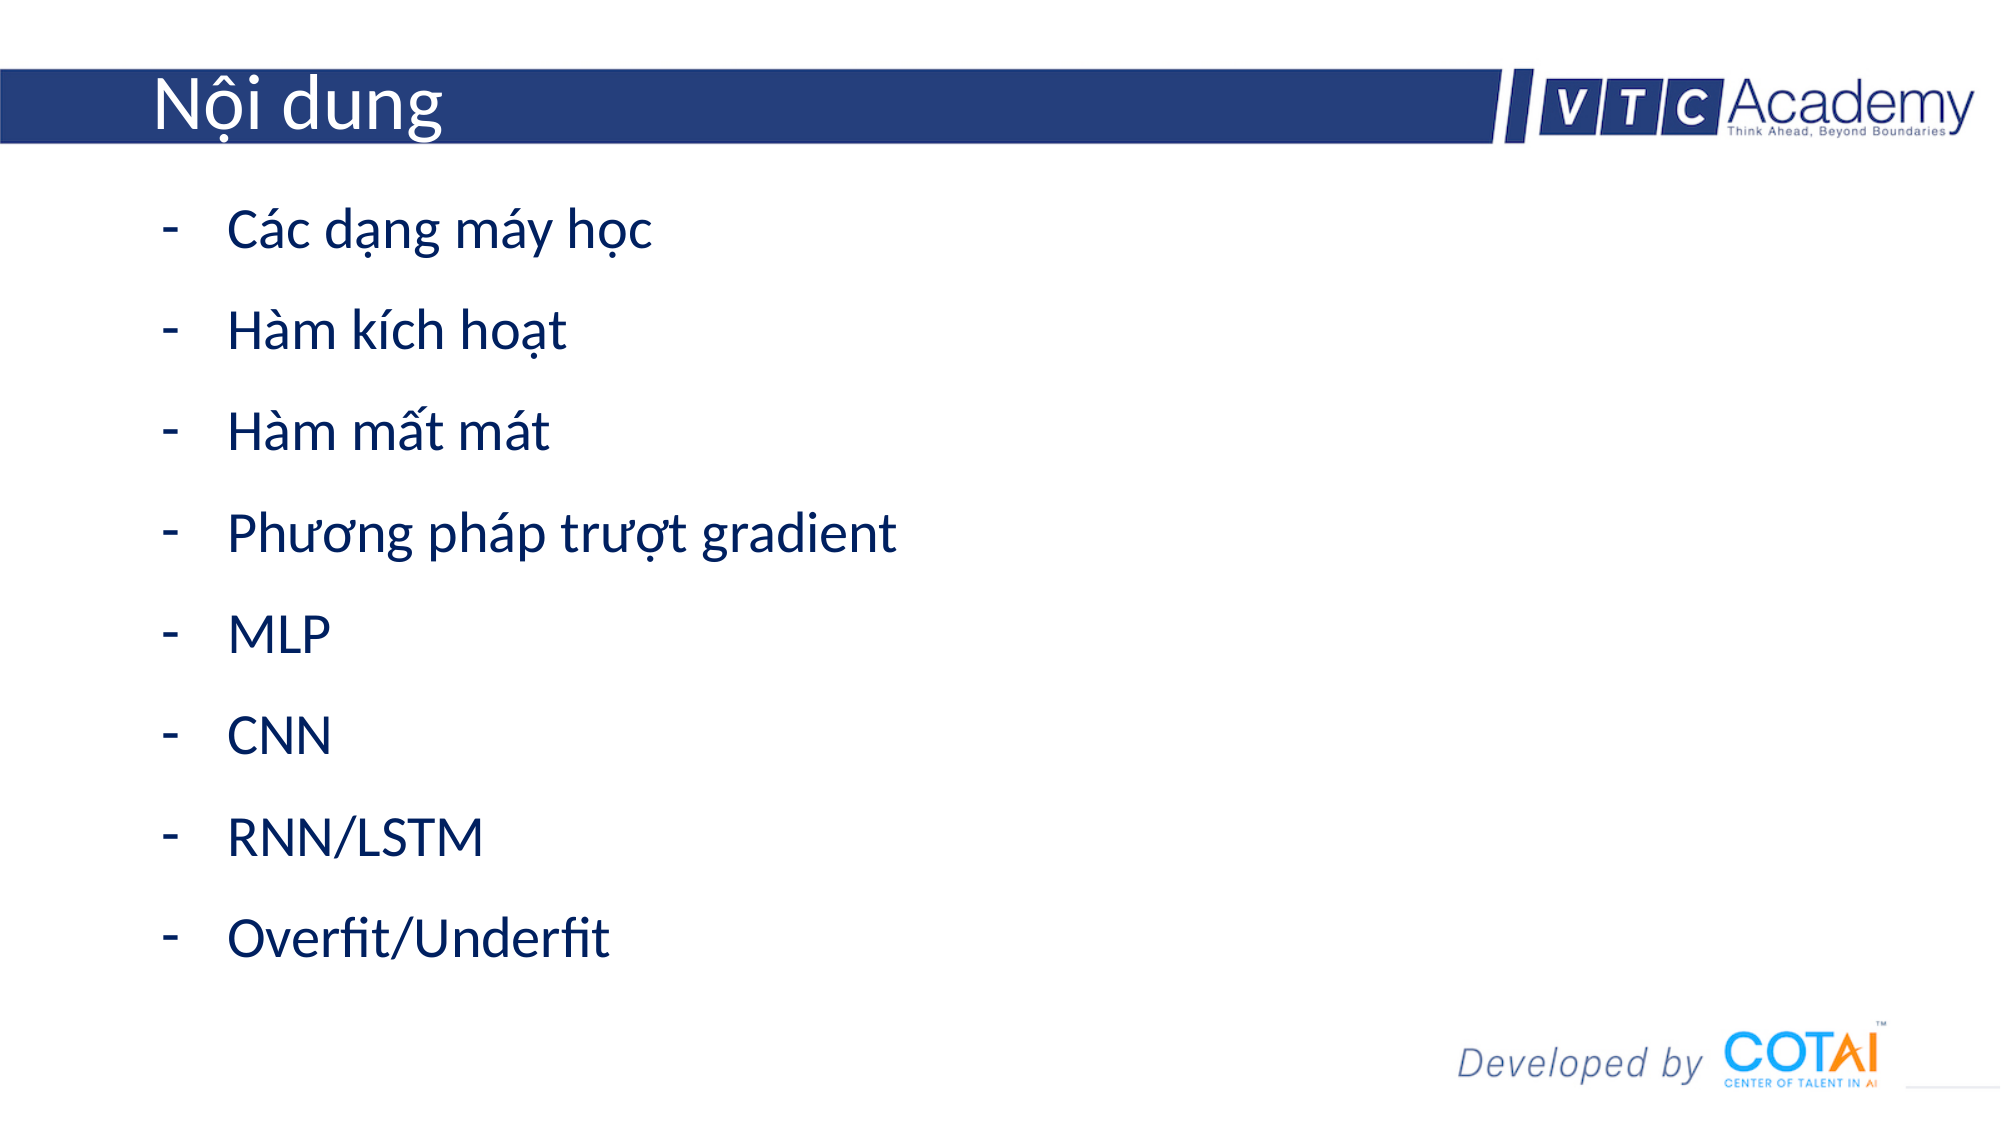

# Nội dung
Các dạng máy học
Hàm kích hoạt
Hàm mất mát
Phương pháp trượt gradient
MLP
CNN
RNN/LSTM
Overfit/Underfit